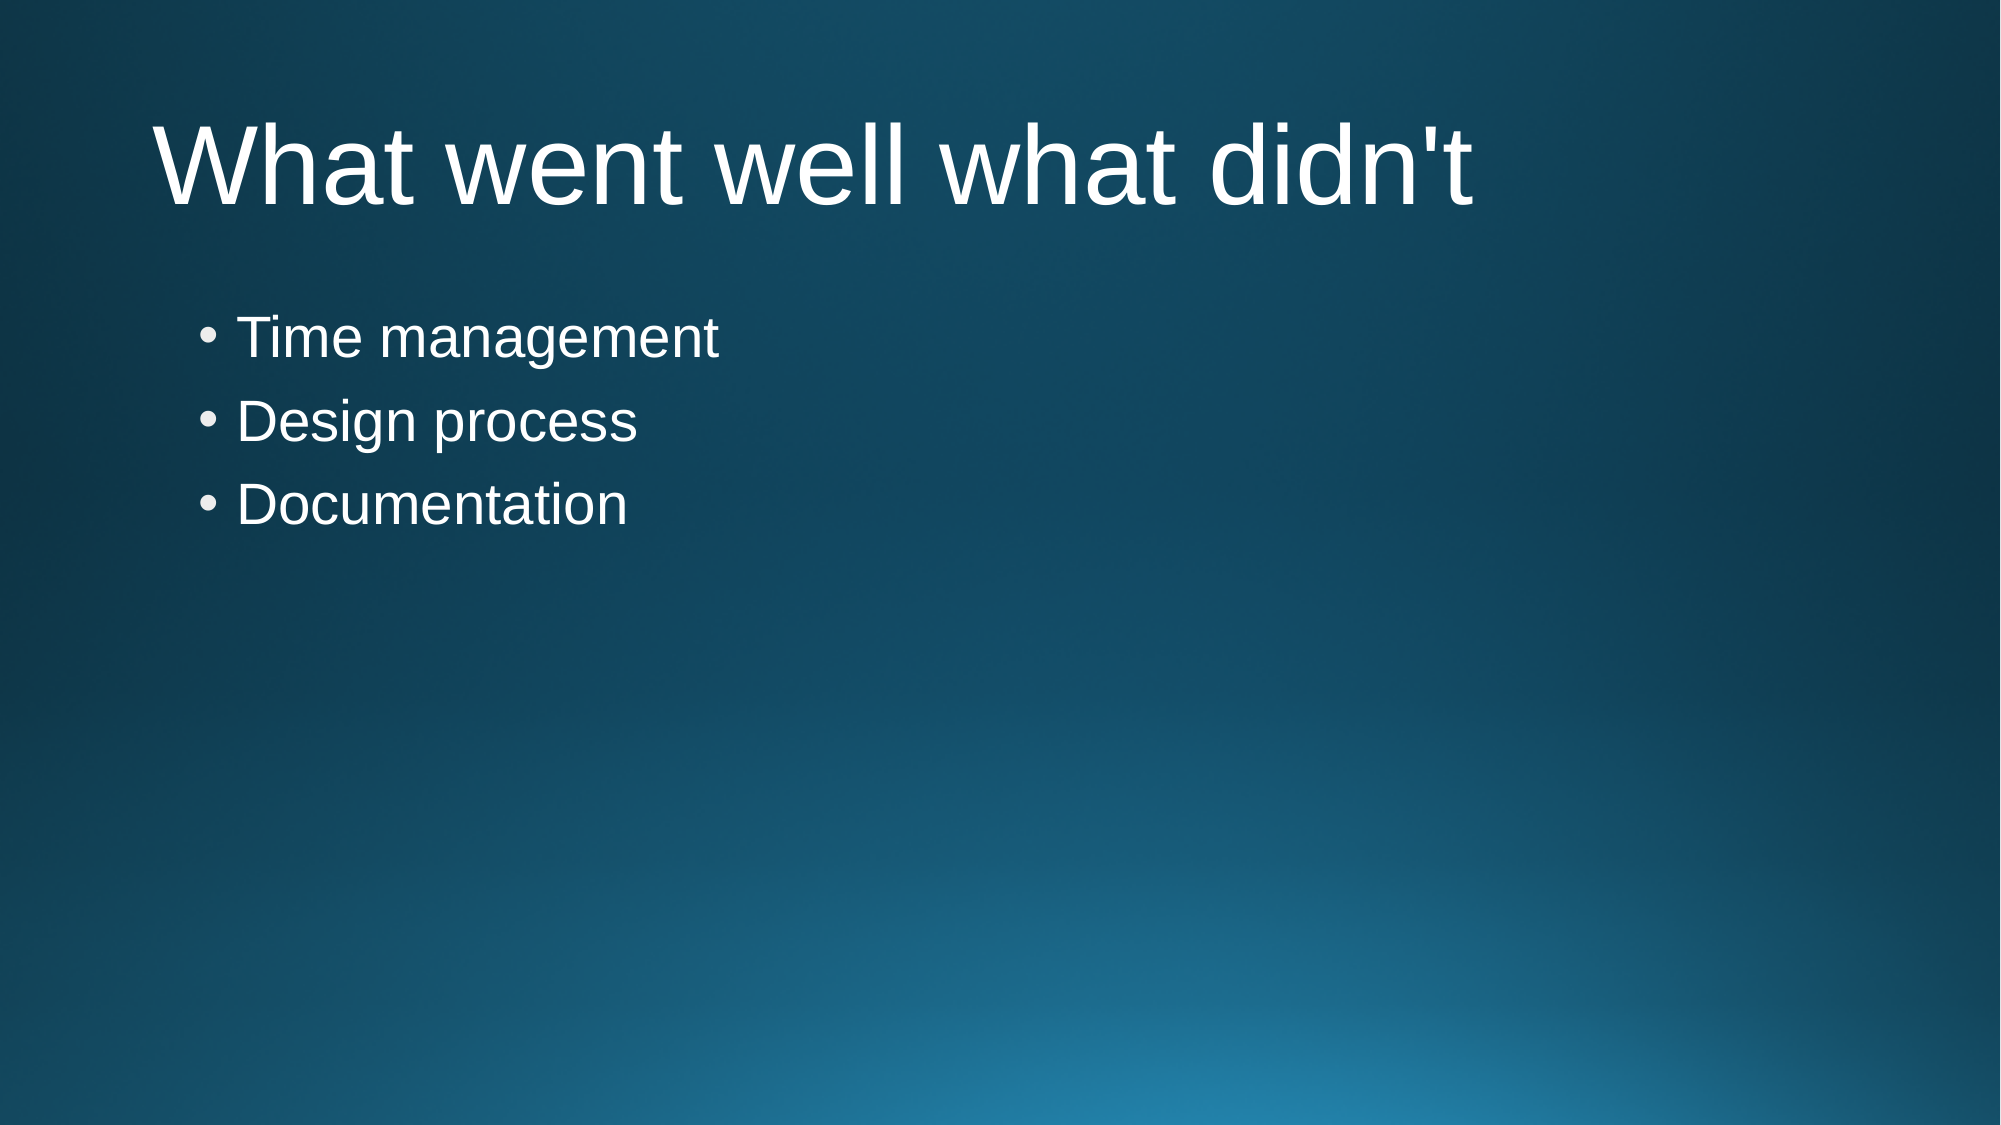

# What went well what didn't
Time management
Design process
Documentation